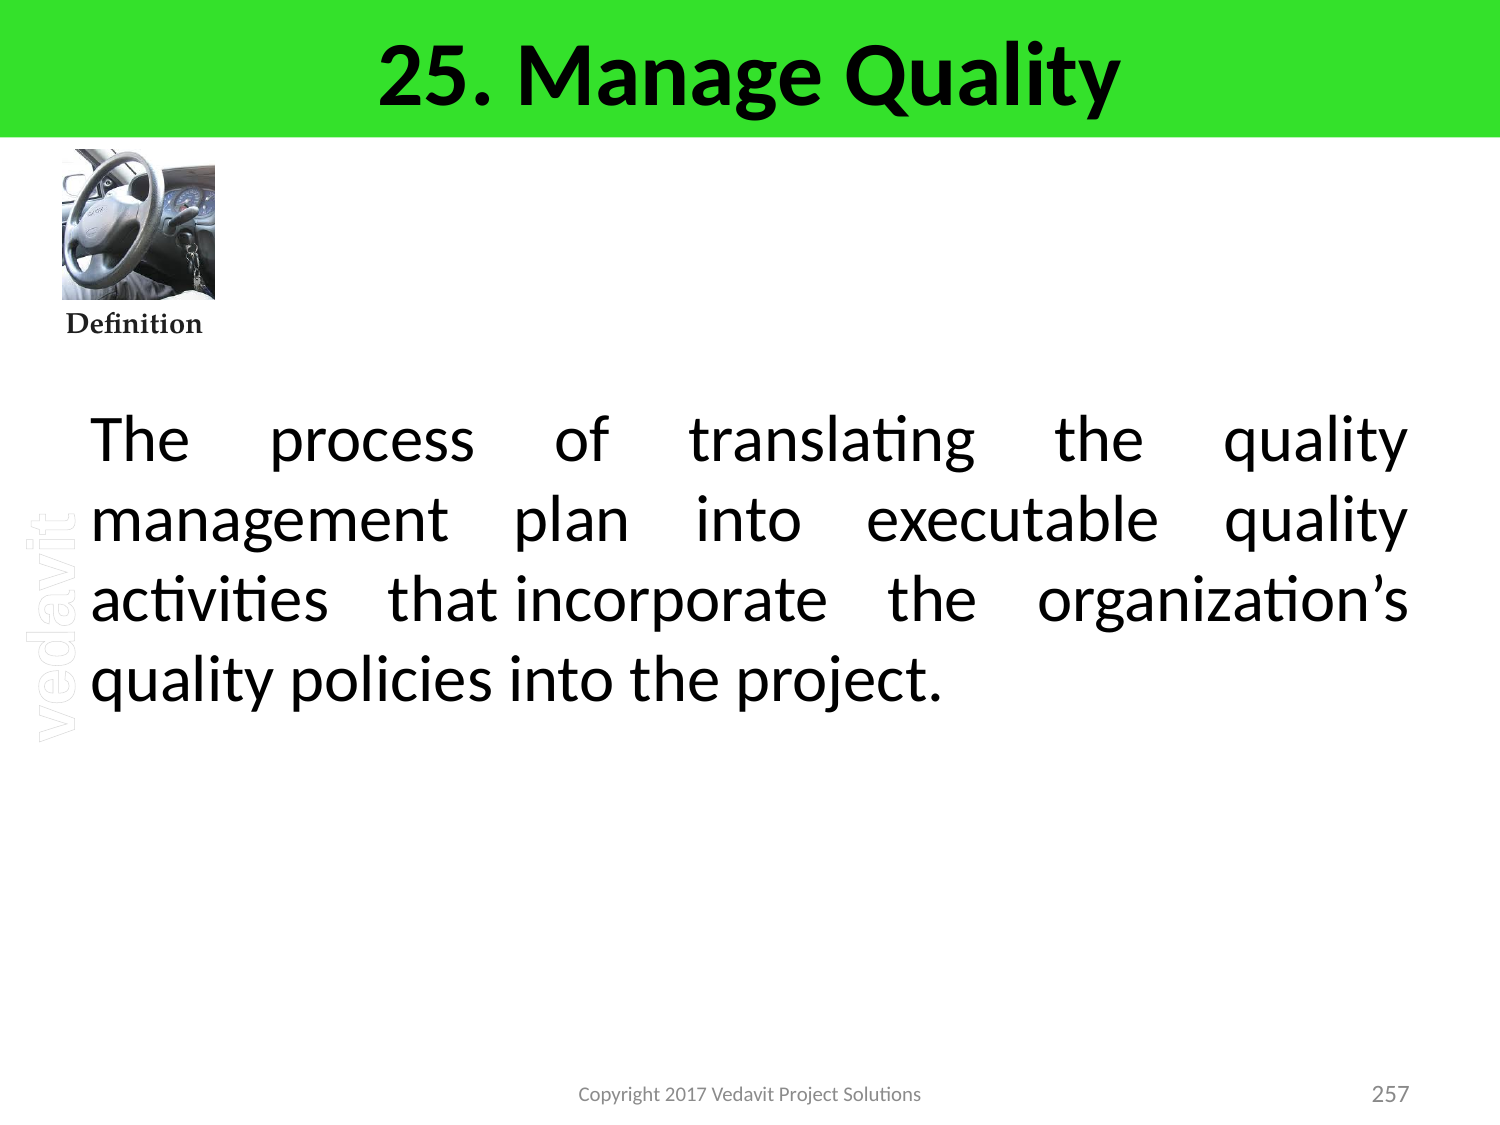

# 25. Manage Quality
The process of translating the quality management plan into executable quality activities that incorporate the organization’s quality policies into the project.

Copyright 2017 Vedavit Project Solutions
257